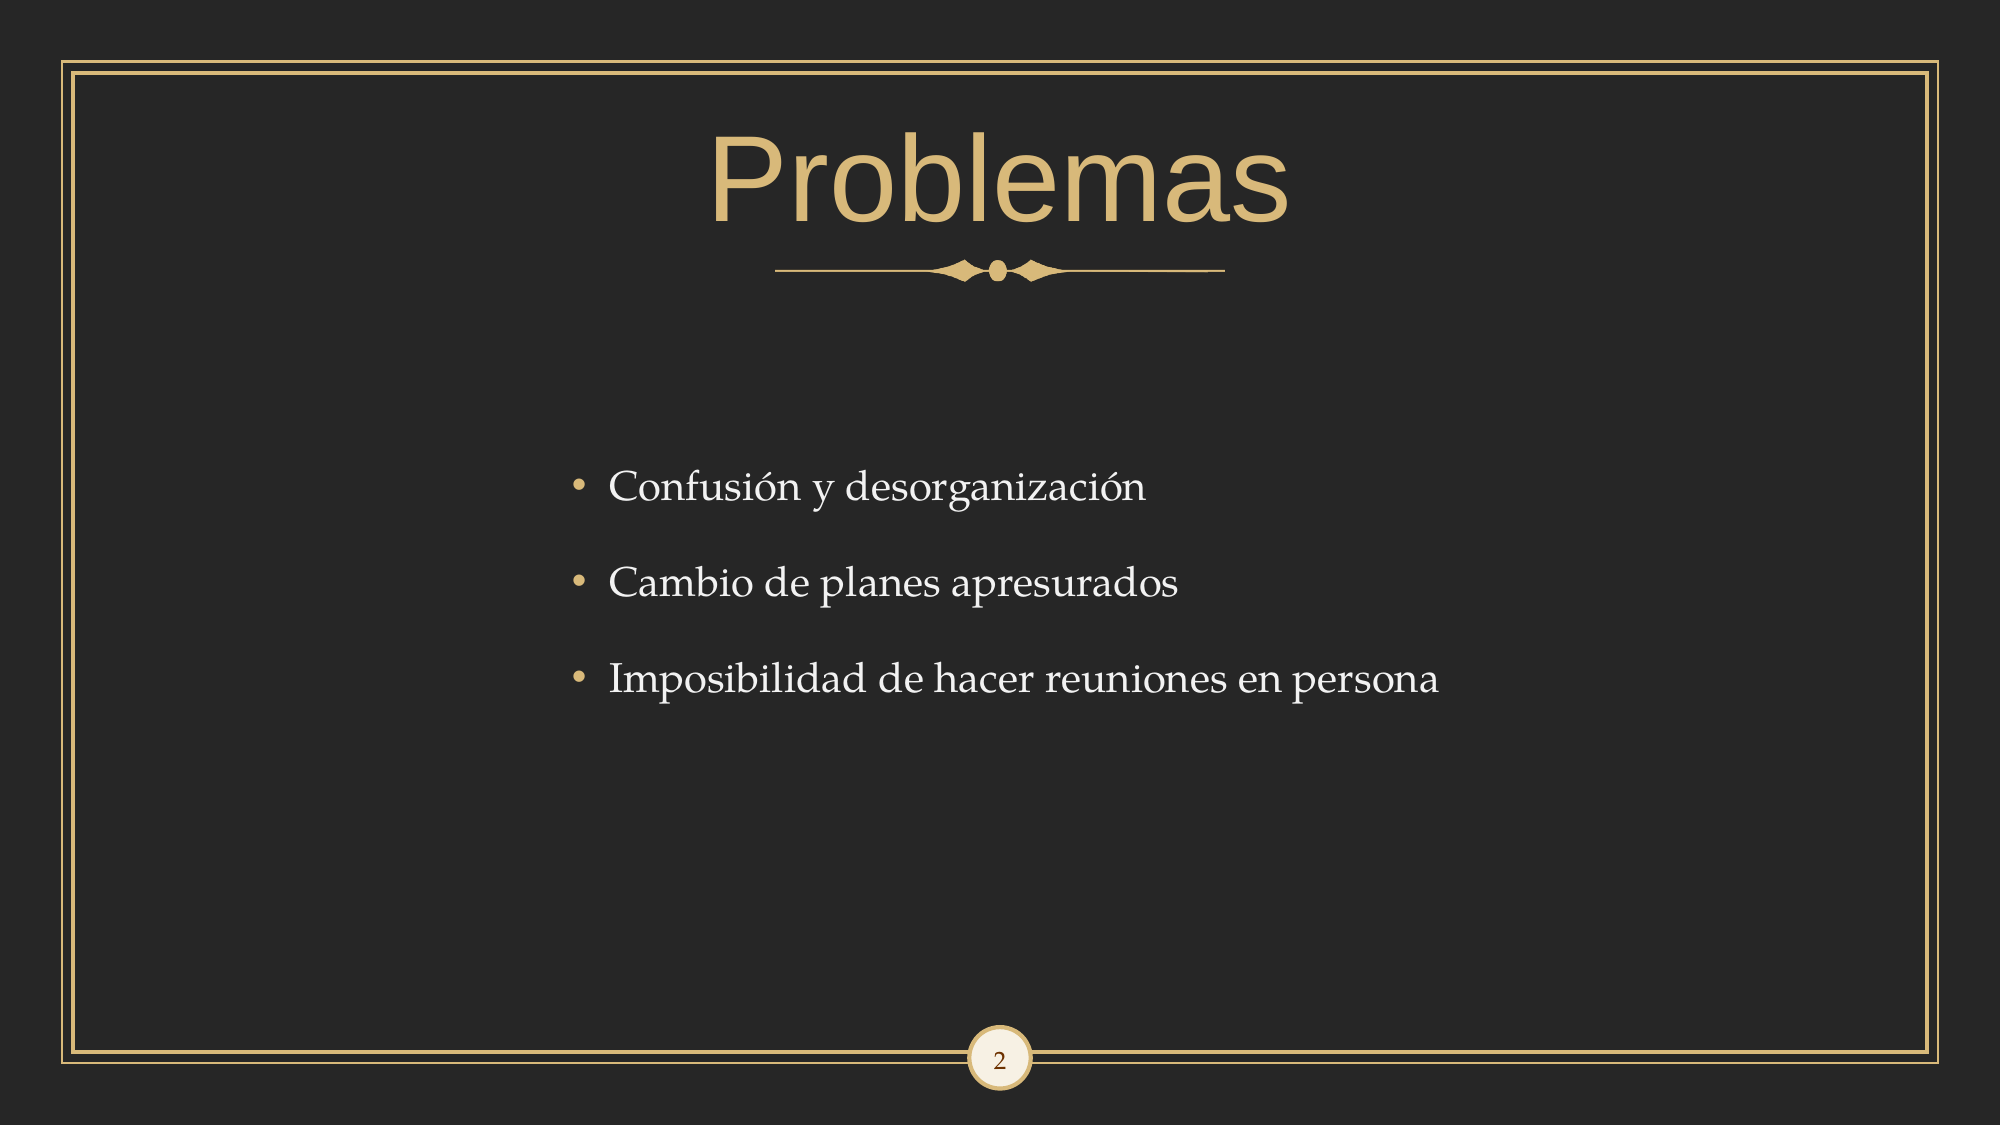

# Problemas
Confusión y desorganización
Cambio de planes apresurados
Imposibilidad de hacer reuniones en persona
2